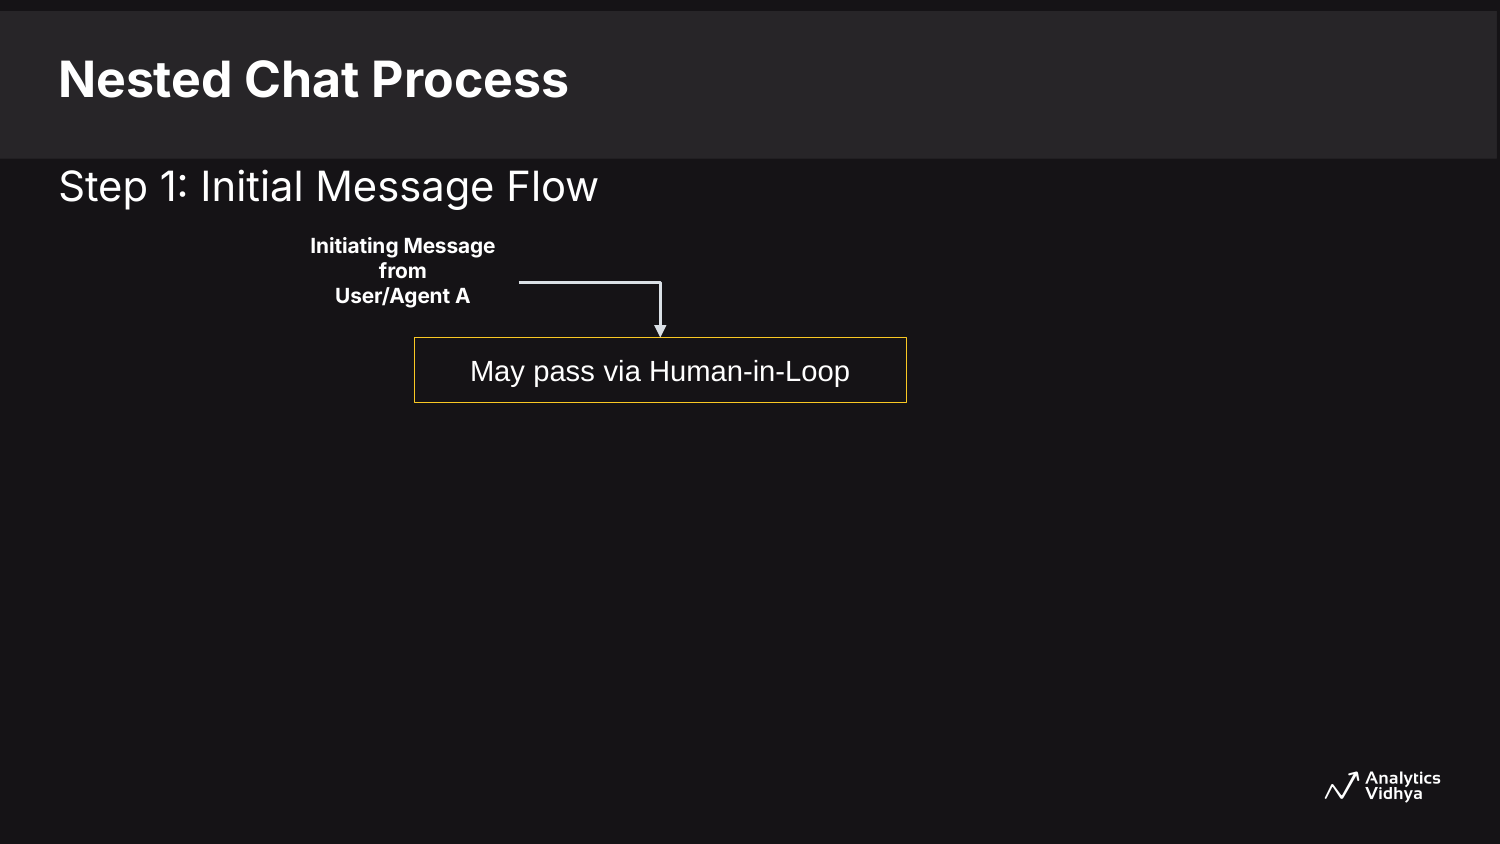

Task Management
Nested Chat Process
Step 1: Initial Message Flow
Initiating Message from
User/Agent A

May pass via Human-in-Loop